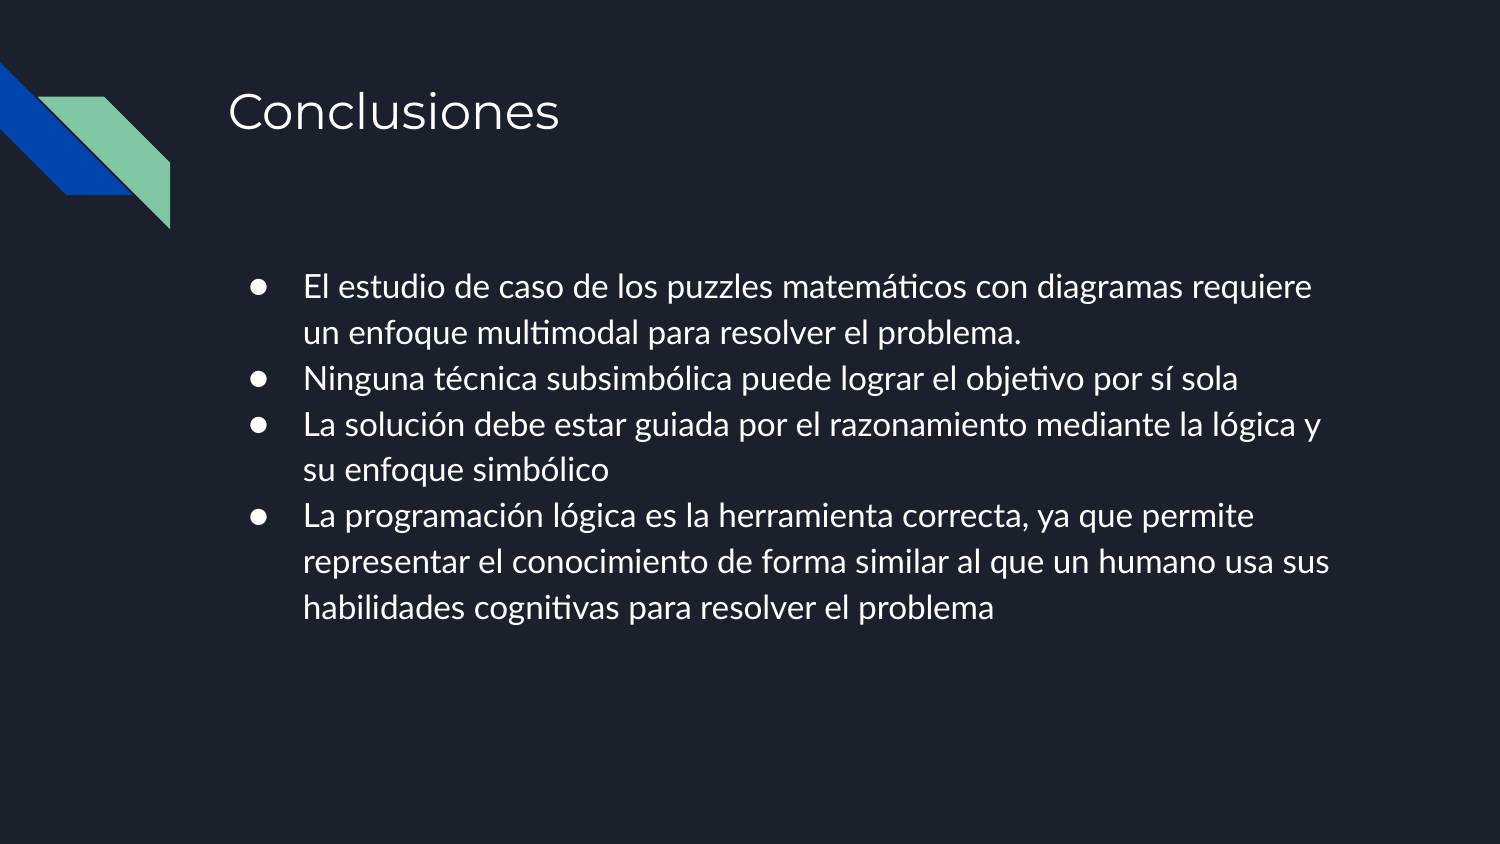

# Conclusiones
El estudio de caso de los puzzles matemáticos con diagramas requiere un enfoque multimodal para resolver el problema.
Ninguna técnica subsimbólica puede lograr el objetivo por sí sola
La solución debe estar guiada por el razonamiento mediante la lógica y su enfoque simbólico
La programación lógica es la herramienta correcta, ya que permite representar el conocimiento de forma similar al que un humano usa sus habilidades cognitivas para resolver el problema